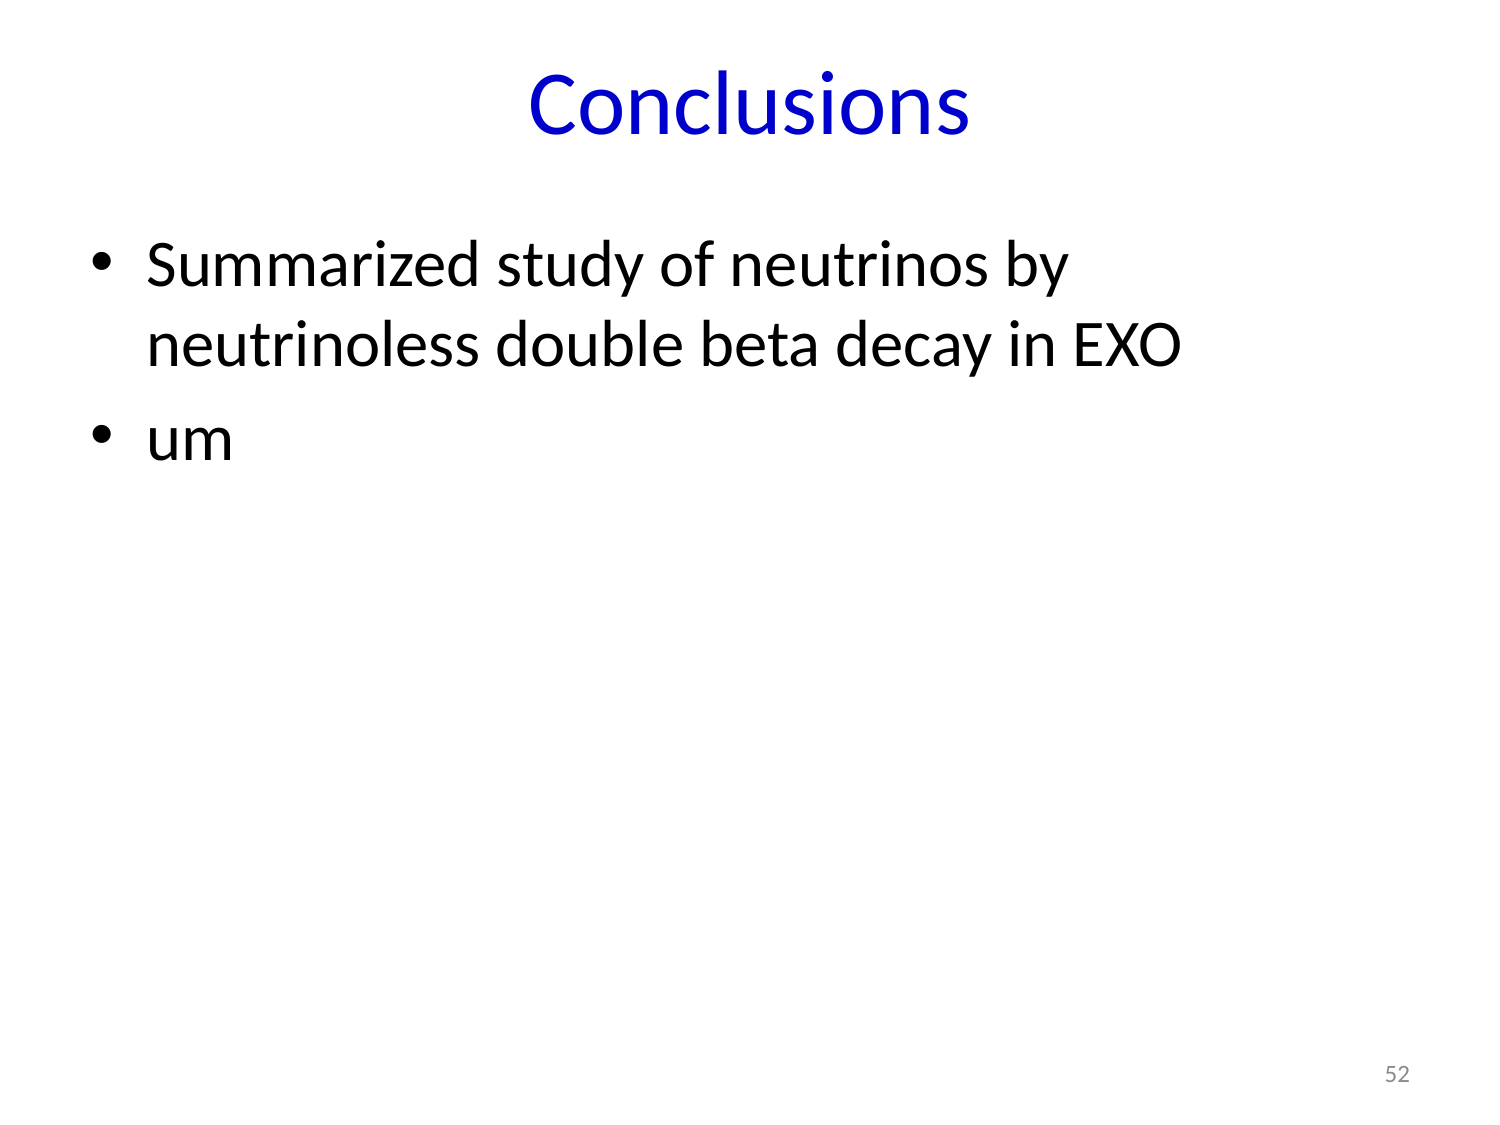

# Conclusions
Summarized study of neutrinos by neutrinoless double beta decay in EXO
um
52